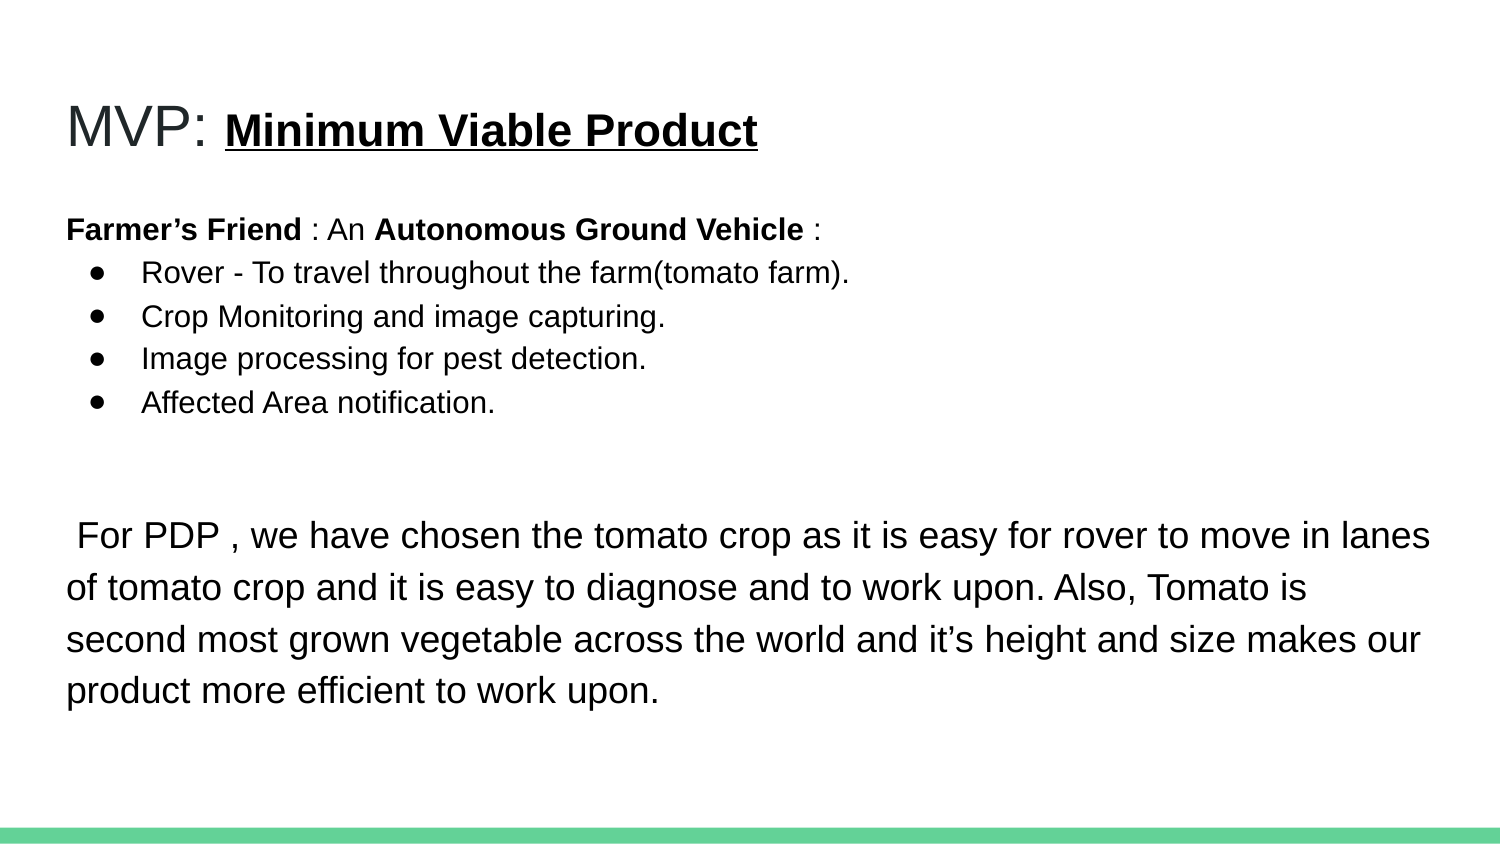

# MVP: Minimum Viable Product
Farmer’s Friend : An Autonomous Ground Vehicle :
Rover - To travel throughout the farm(tomato farm).
Crop Monitoring and image capturing.
Image processing for pest detection.
Affected Area notification.

 For PDP , we have chosen the tomato crop as it is easy for rover to move in lanes of tomato crop and it is easy to diagnose and to work upon. Also, Tomato is second most grown vegetable across the world and it’s height and size makes our product more efficient to work upon.